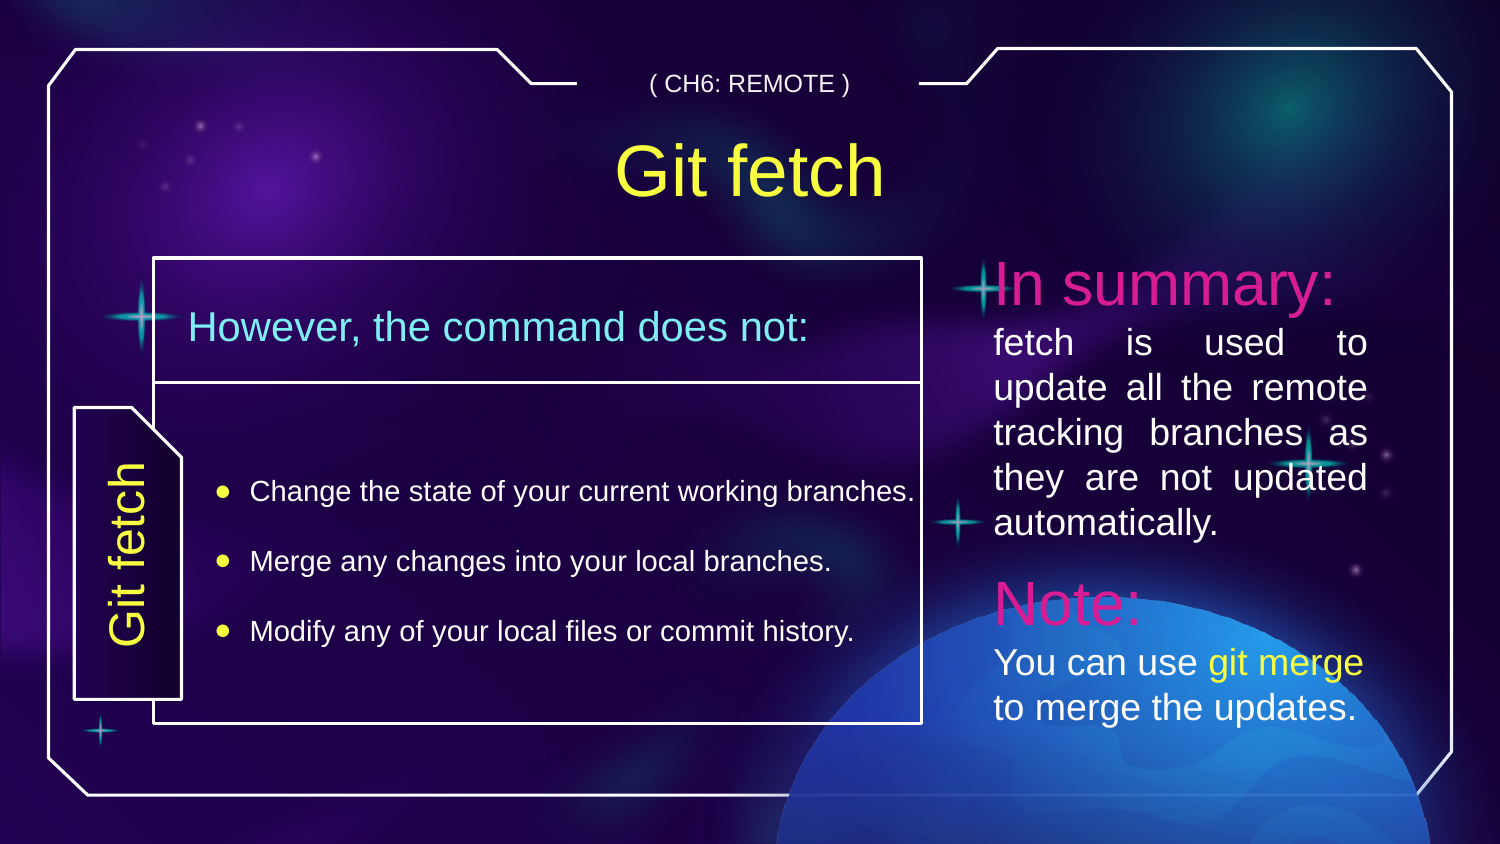

( CH6: REMOTE )
# Git fetch
In summary:
fetch is used to update all the remote tracking branches as they are not updated automatically.

However, the command does not:
Change the state of your current working branches.

Merge any changes into your local branches.

Modify any of your local files or commit history.
Git fetch
Note:
You can use git merge to merge the updates.